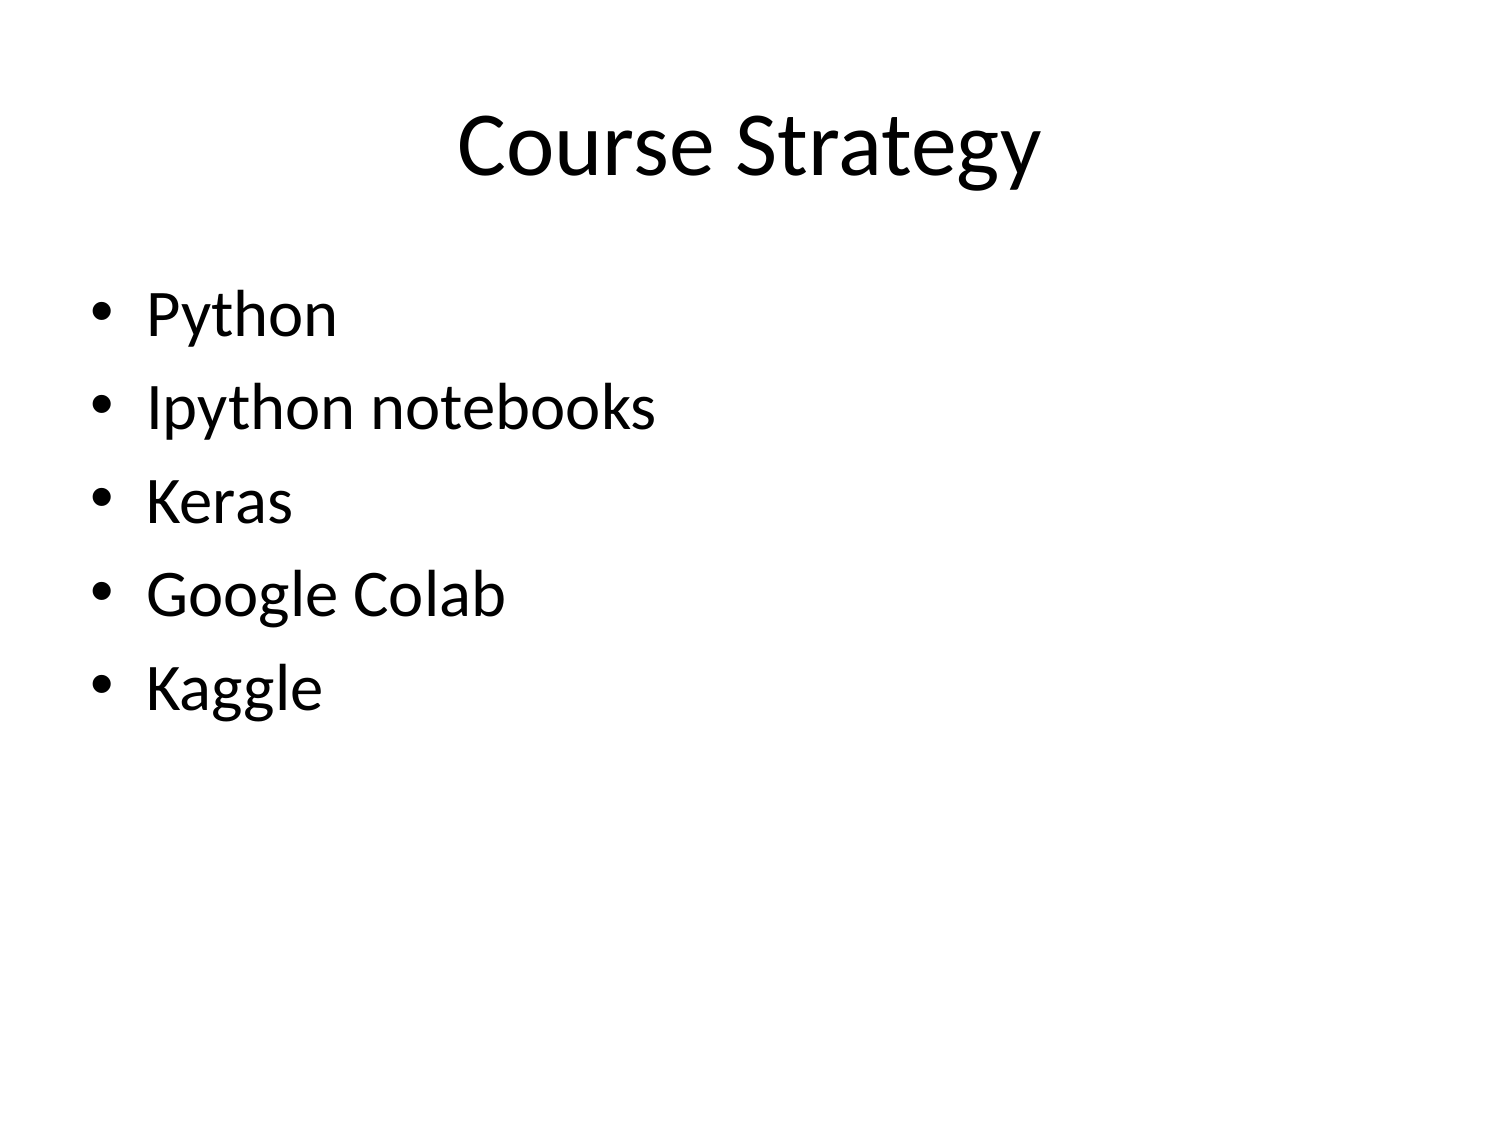

# Course Strategy
Python
Ipython notebooks
Keras
Google Colab
Kaggle